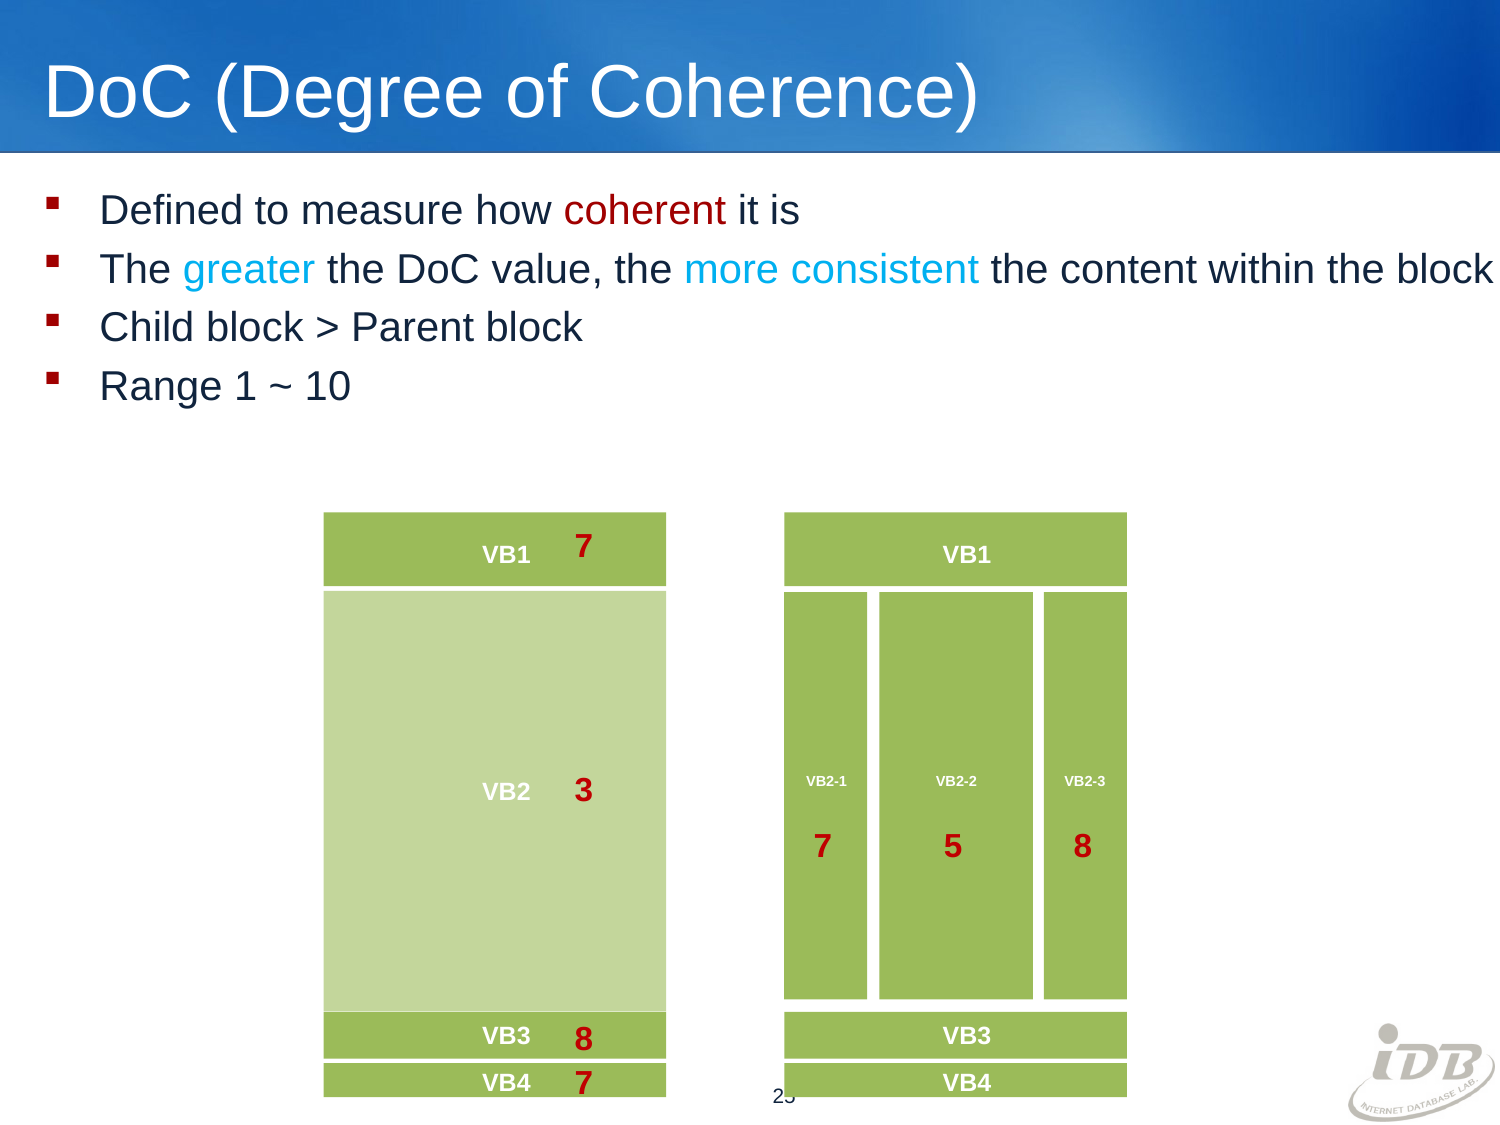

# DoC (Degree of Coherence)
Defined to measure how coherent it is
The greater the DoC value, the more consistent the content within the block
Child block > Parent block
Range 1 ~ 10

VB1

VB1
7

VB2

VB2-1
VB2-2
VB2-3
3
7
5
8
8

VB3

VB3
7
VB4

VB4

25